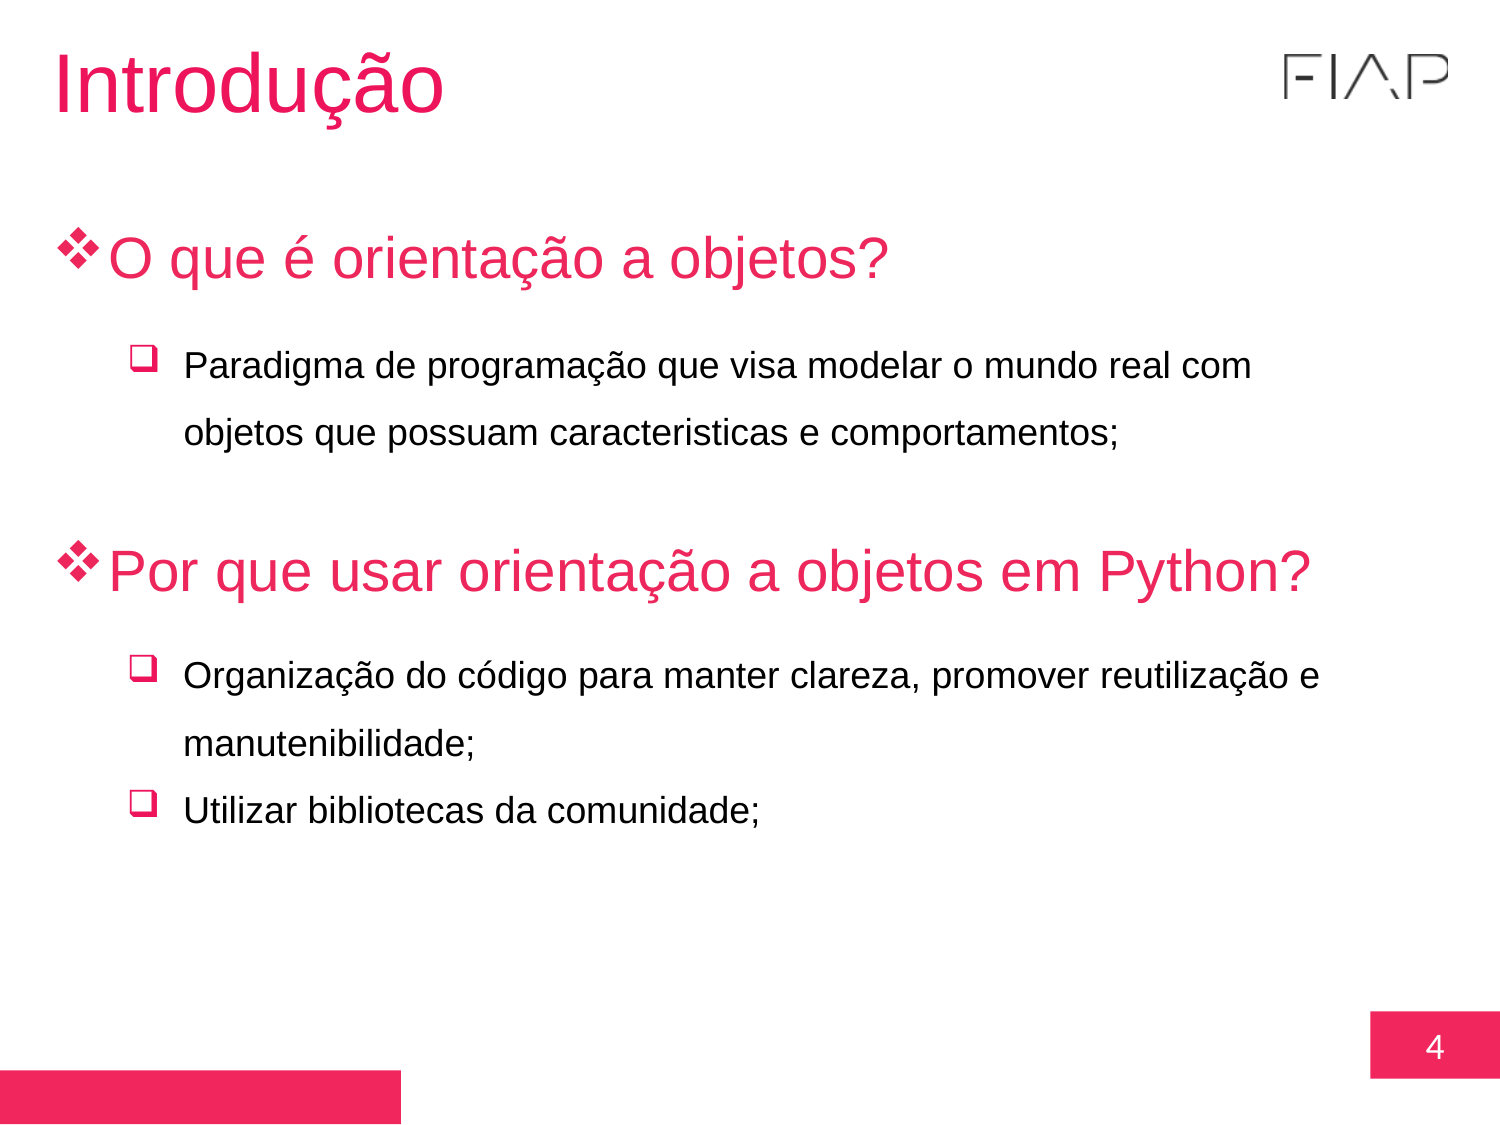

Introdução

O que é orientação a objetos?
Paradigma de programação que visa modelar o mundo real com objetos que possuam caracteristicas e comportamentos;

Por que usar orientação a objetos em Python?
Organização do código para manter clareza, promover reutilização e manutenibilidade;
Utilizar bibliotecas da comunidade;